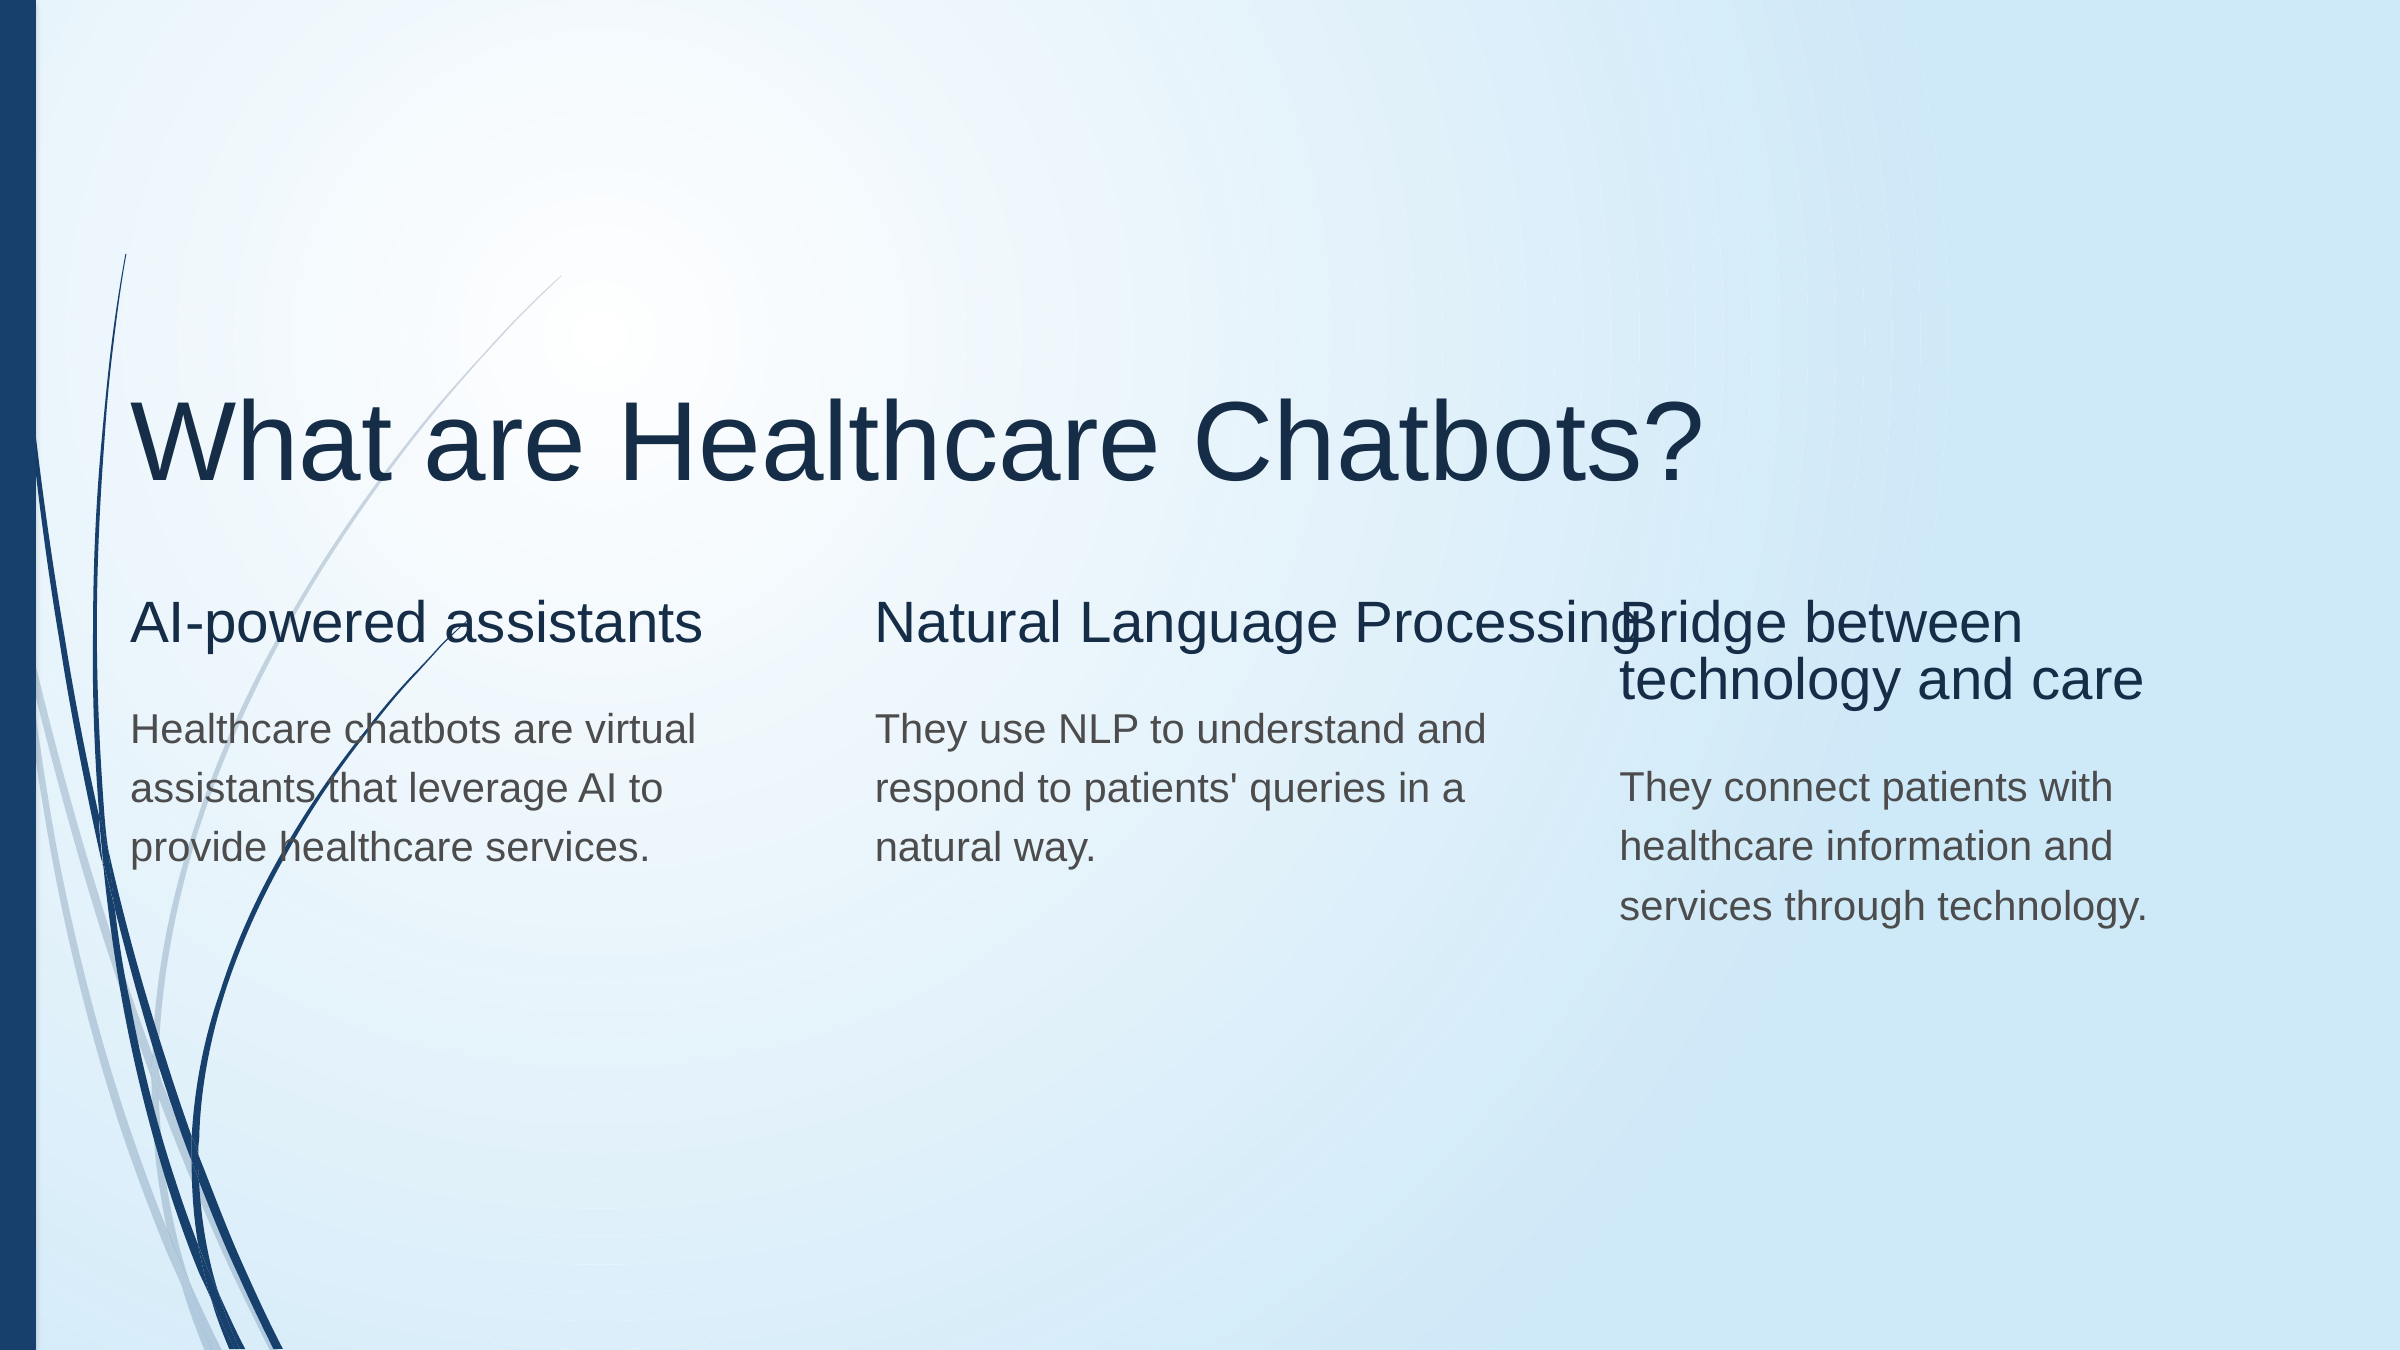

What are Healthcare Chatbots?
AI-powered assistants
Natural Language Processing
Bridge between technology and care
Healthcare chatbots are virtual assistants that leverage AI to provide healthcare services.
They use NLP to understand and respond to patients' queries in a natural way.
They connect patients with healthcare information and services through technology.